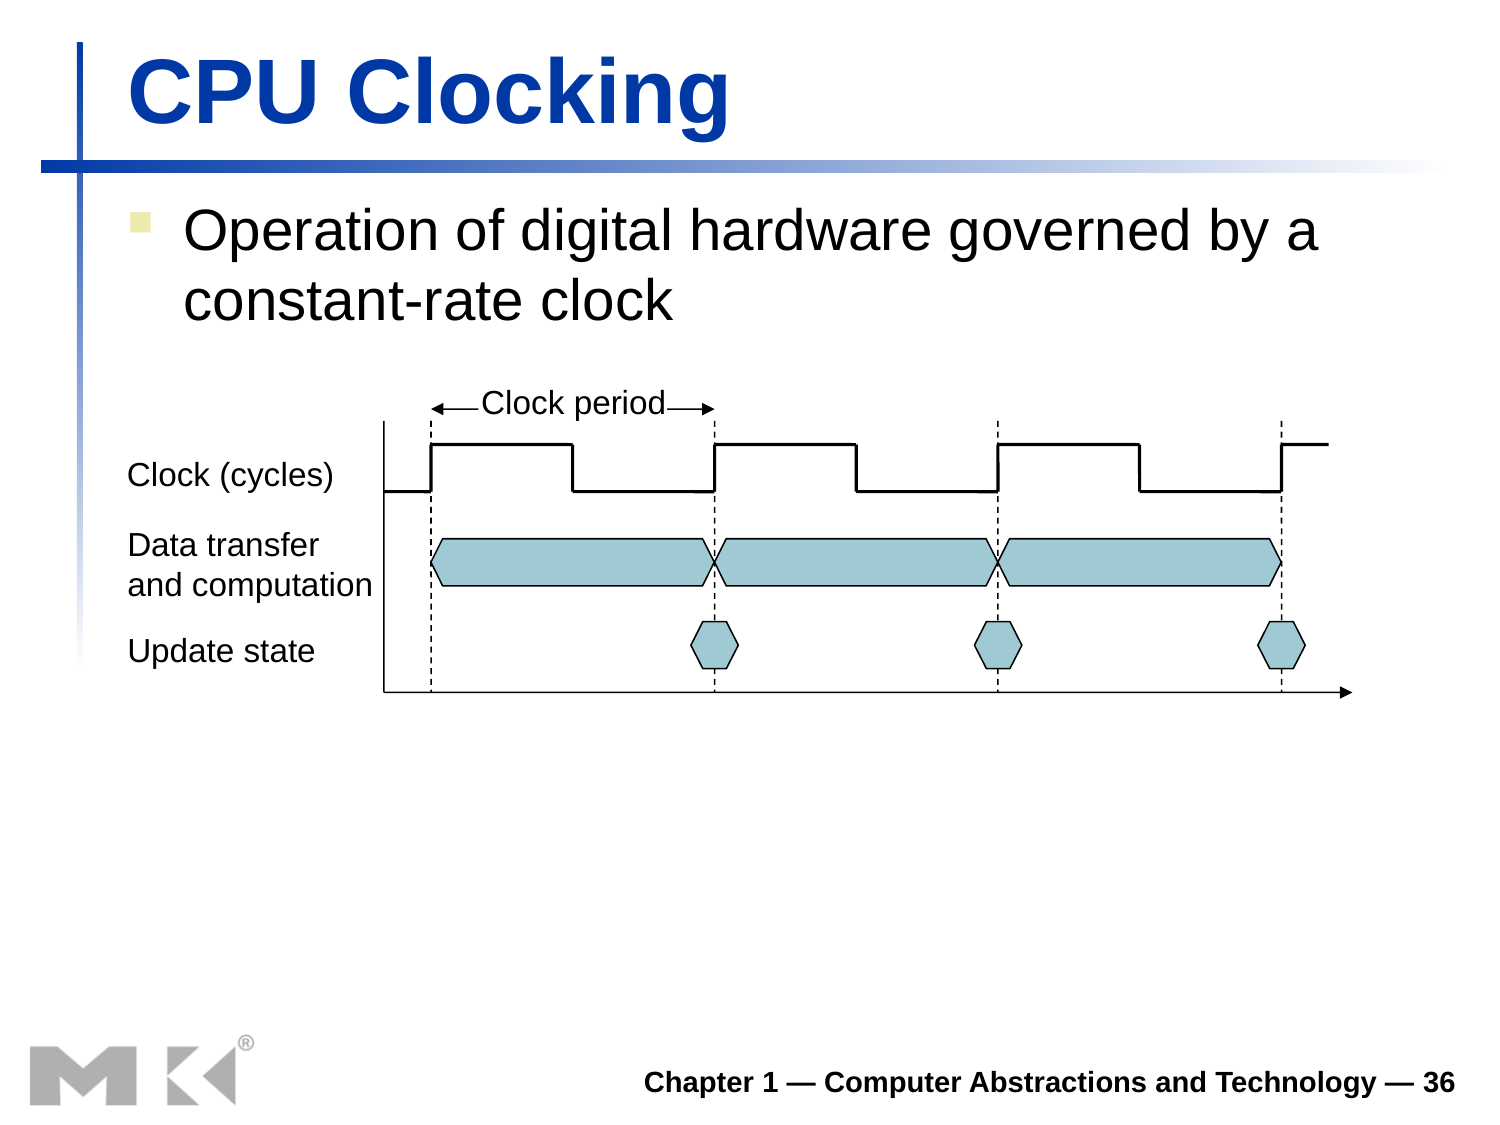

# CPU Clocking
Operation of digital hardware governed by a constant-rate clock
Clock period

Clock (cycles)

Data transfer
and computation

Update state

Chapter 1 — Computer Abstractions and Technology — 36